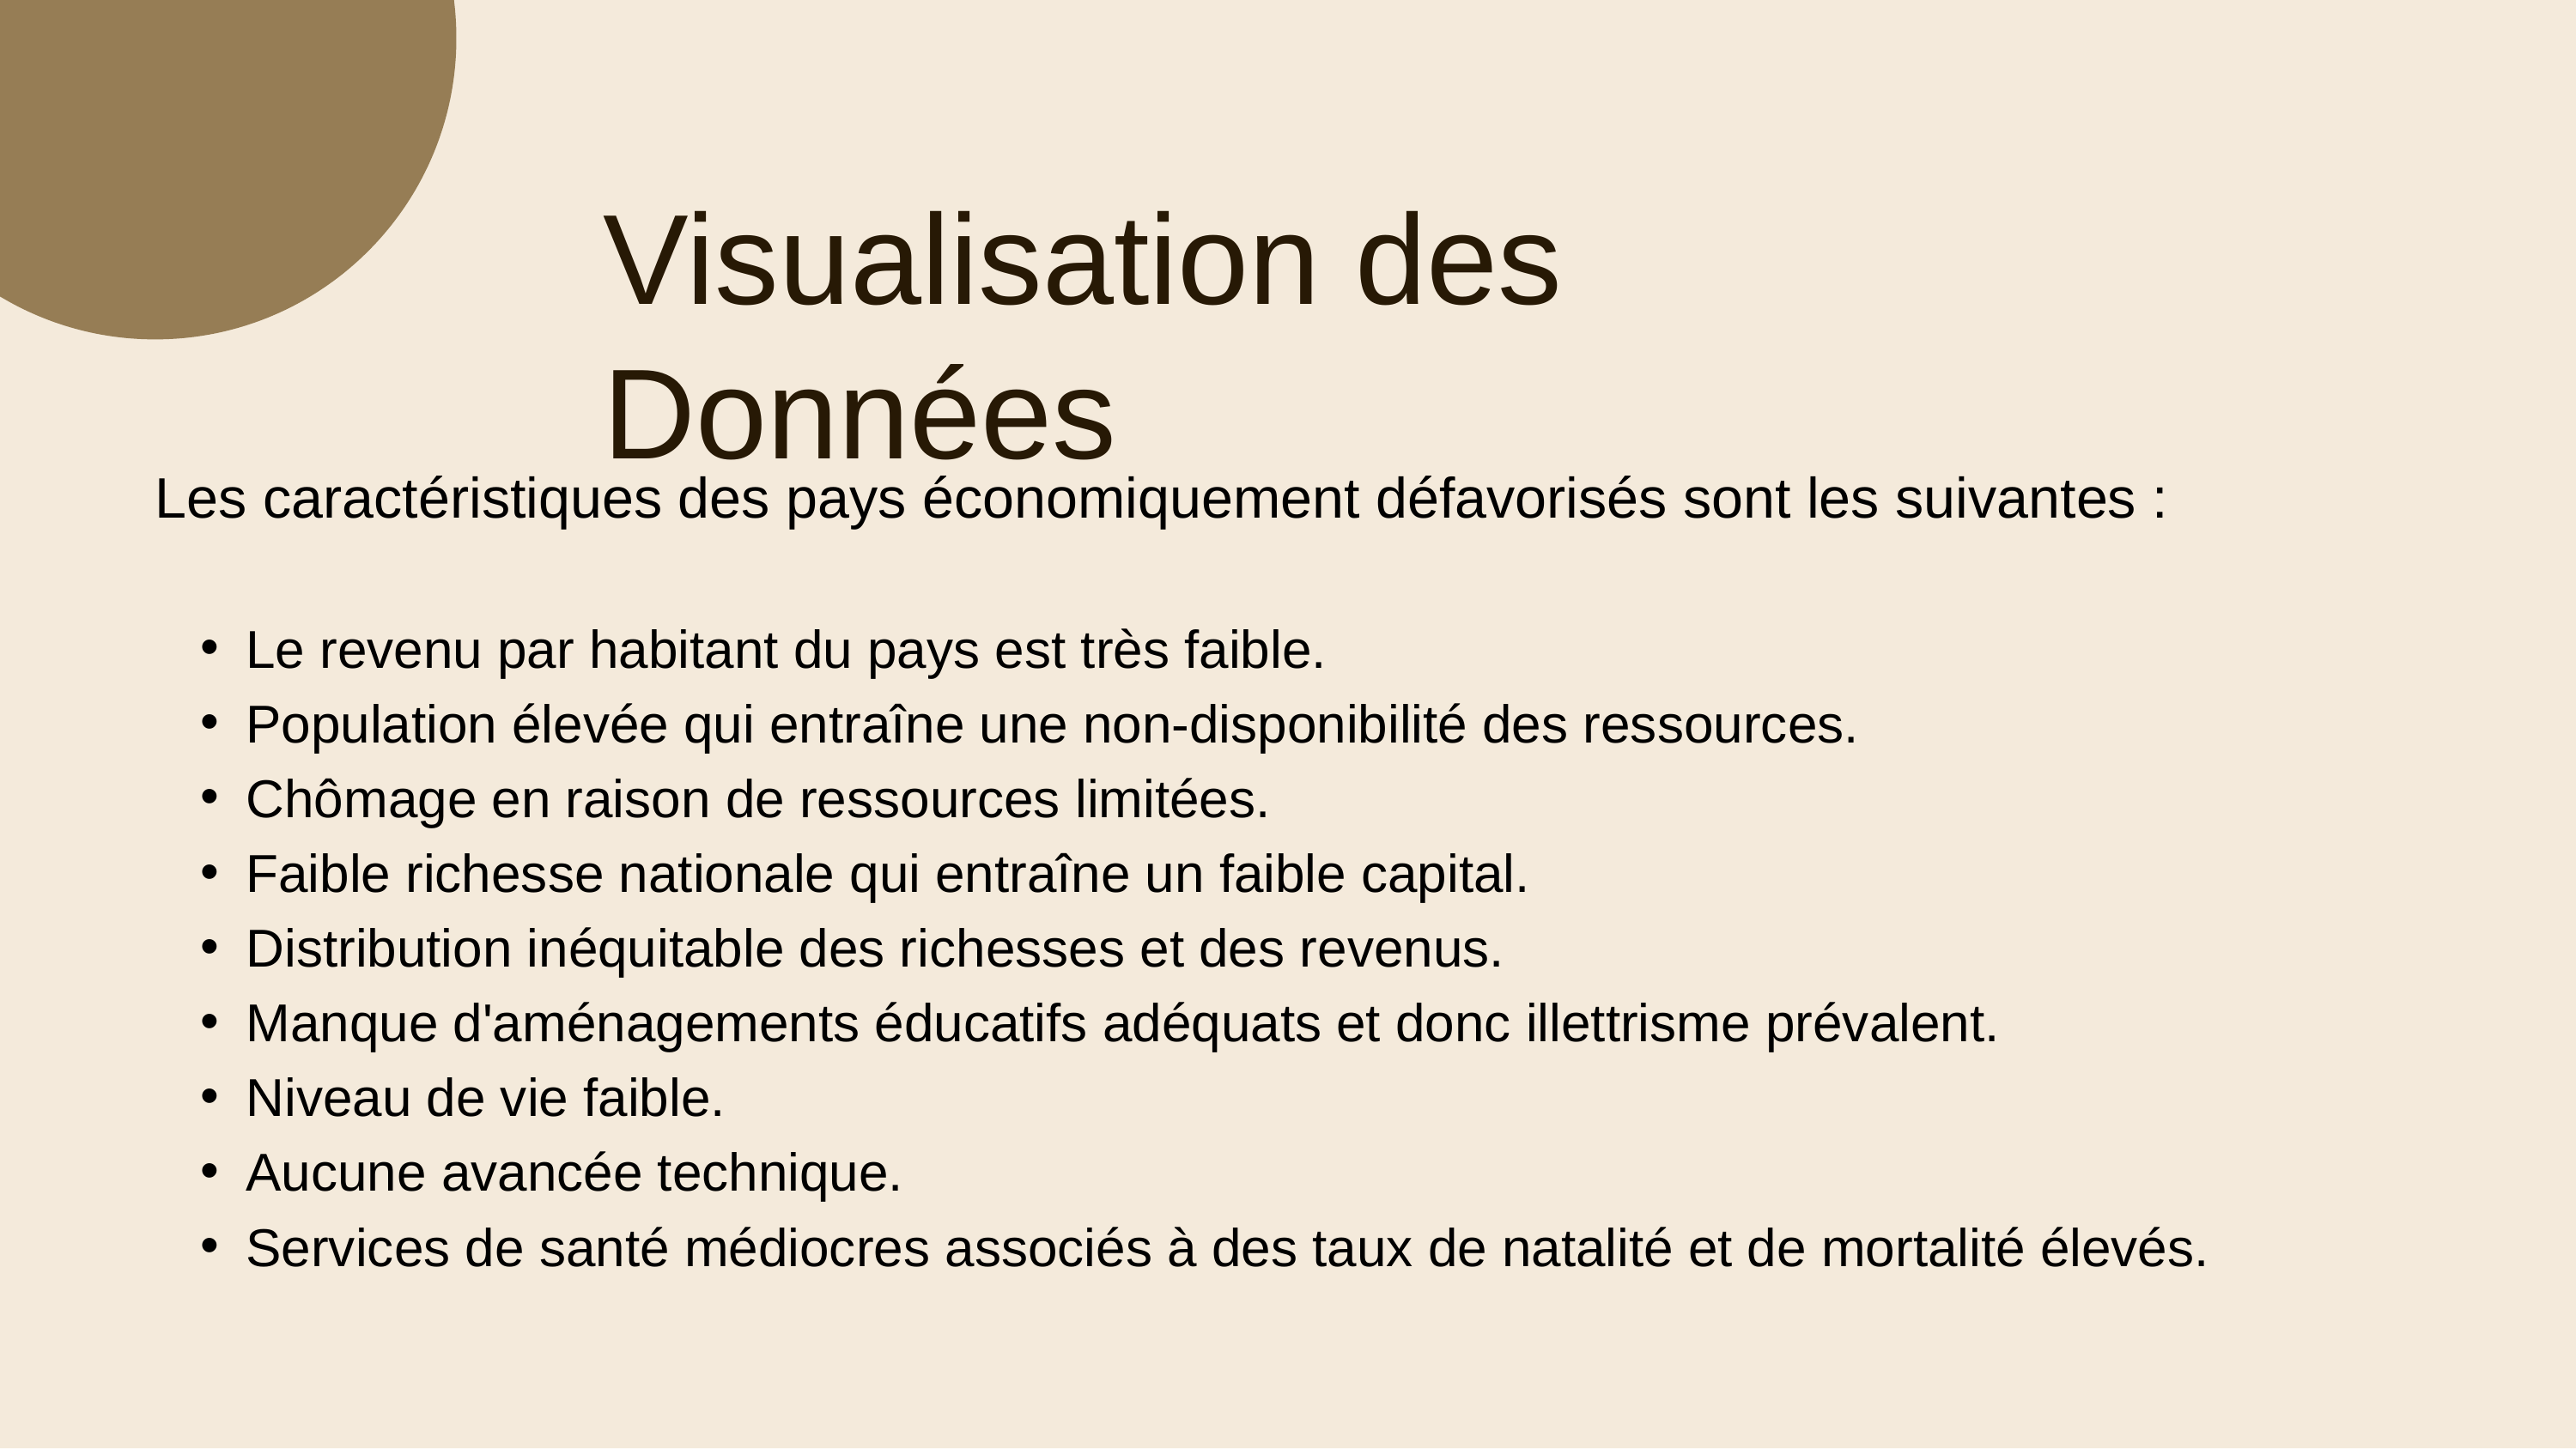

Visualisation des Données
Les caractéristiques des pays économiquement défavorisés sont les suivantes :

Le revenu par habitant du pays est très faible.
Population élevée qui entraîne une non-disponibilité des ressources.
Chômage en raison de ressources limitées.
Faible richesse nationale qui entraîne un faible capital.
Distribution inéquitable des richesses et des revenus.
Manque d'aménagements éducatifs adéquats et donc illettrisme prévalent.
Niveau de vie faible.
Aucune avancée technique.
Services de santé médiocres associés à des taux de natalité et de mortalité élevés.